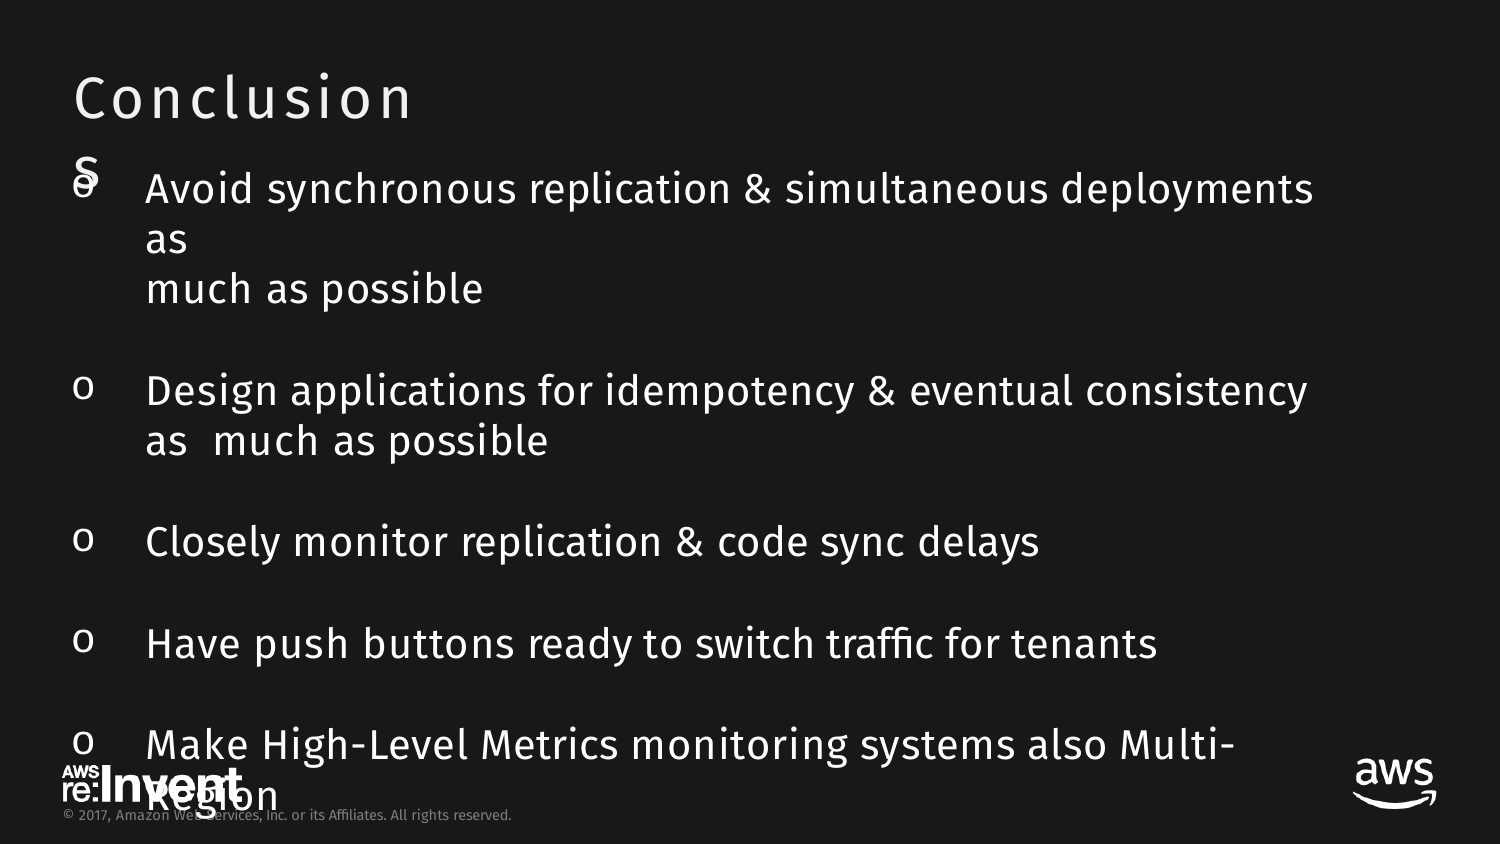

# Conclusions
Avoid synchronous replication & simultaneous deployments as
much as possible

Design applications for idempotency & eventual consistency as  much as possible

Closely monitor replication & code sync delays

Have push buttons ready to switch traffic for tenants

Make High-Level Metrics monitoring systems also Multi-Region
© 2017, Amazon Web Services, Inc. or its Affiliates. All rights reserved.